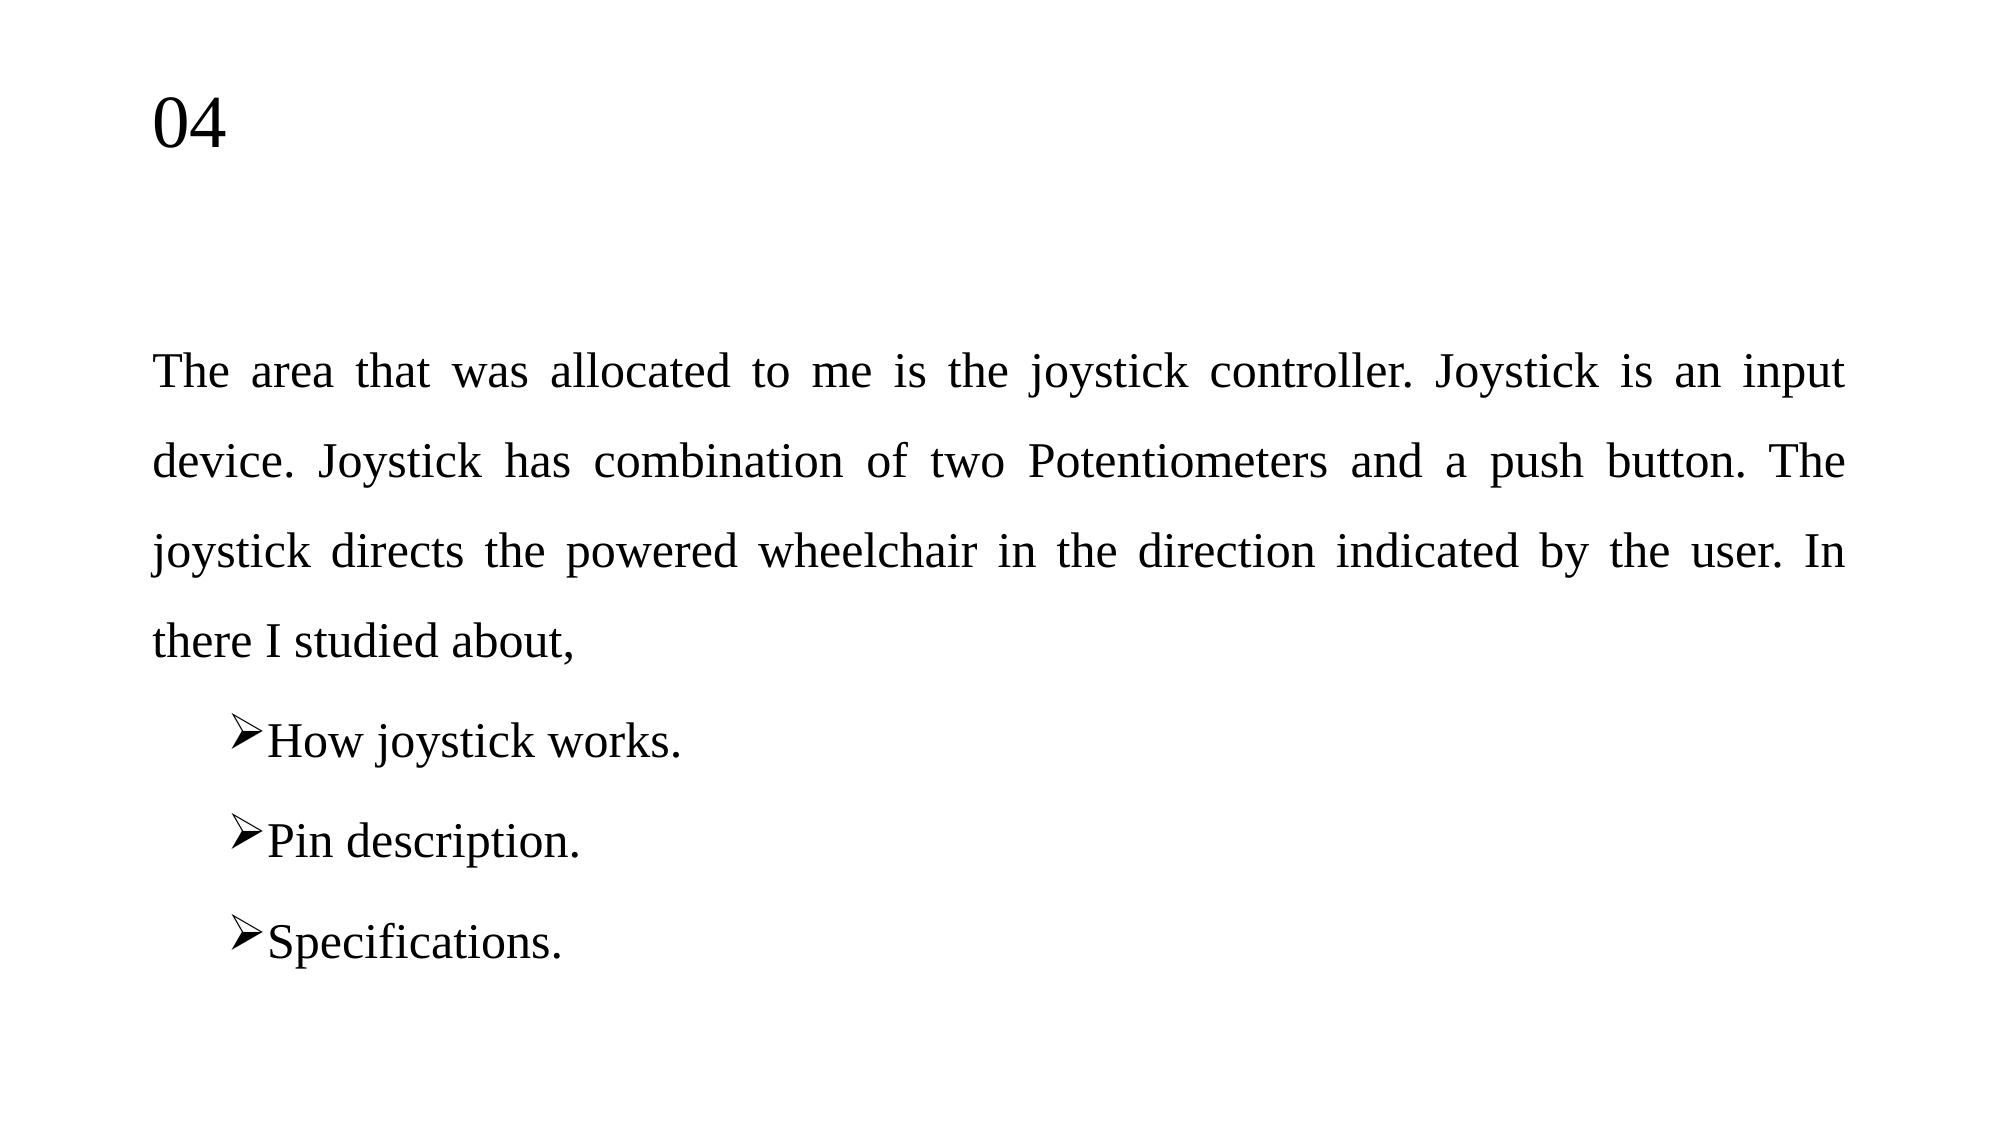

# 04
The area that was allocated to me is the joystick controller. Joystick is an input device. Joystick has combination of two Potentiometers and a push button. The joystick directs the powered wheelchair in the direction indicated by the user. In there I studied about,
How joystick works.
Pin description.
Specifications.